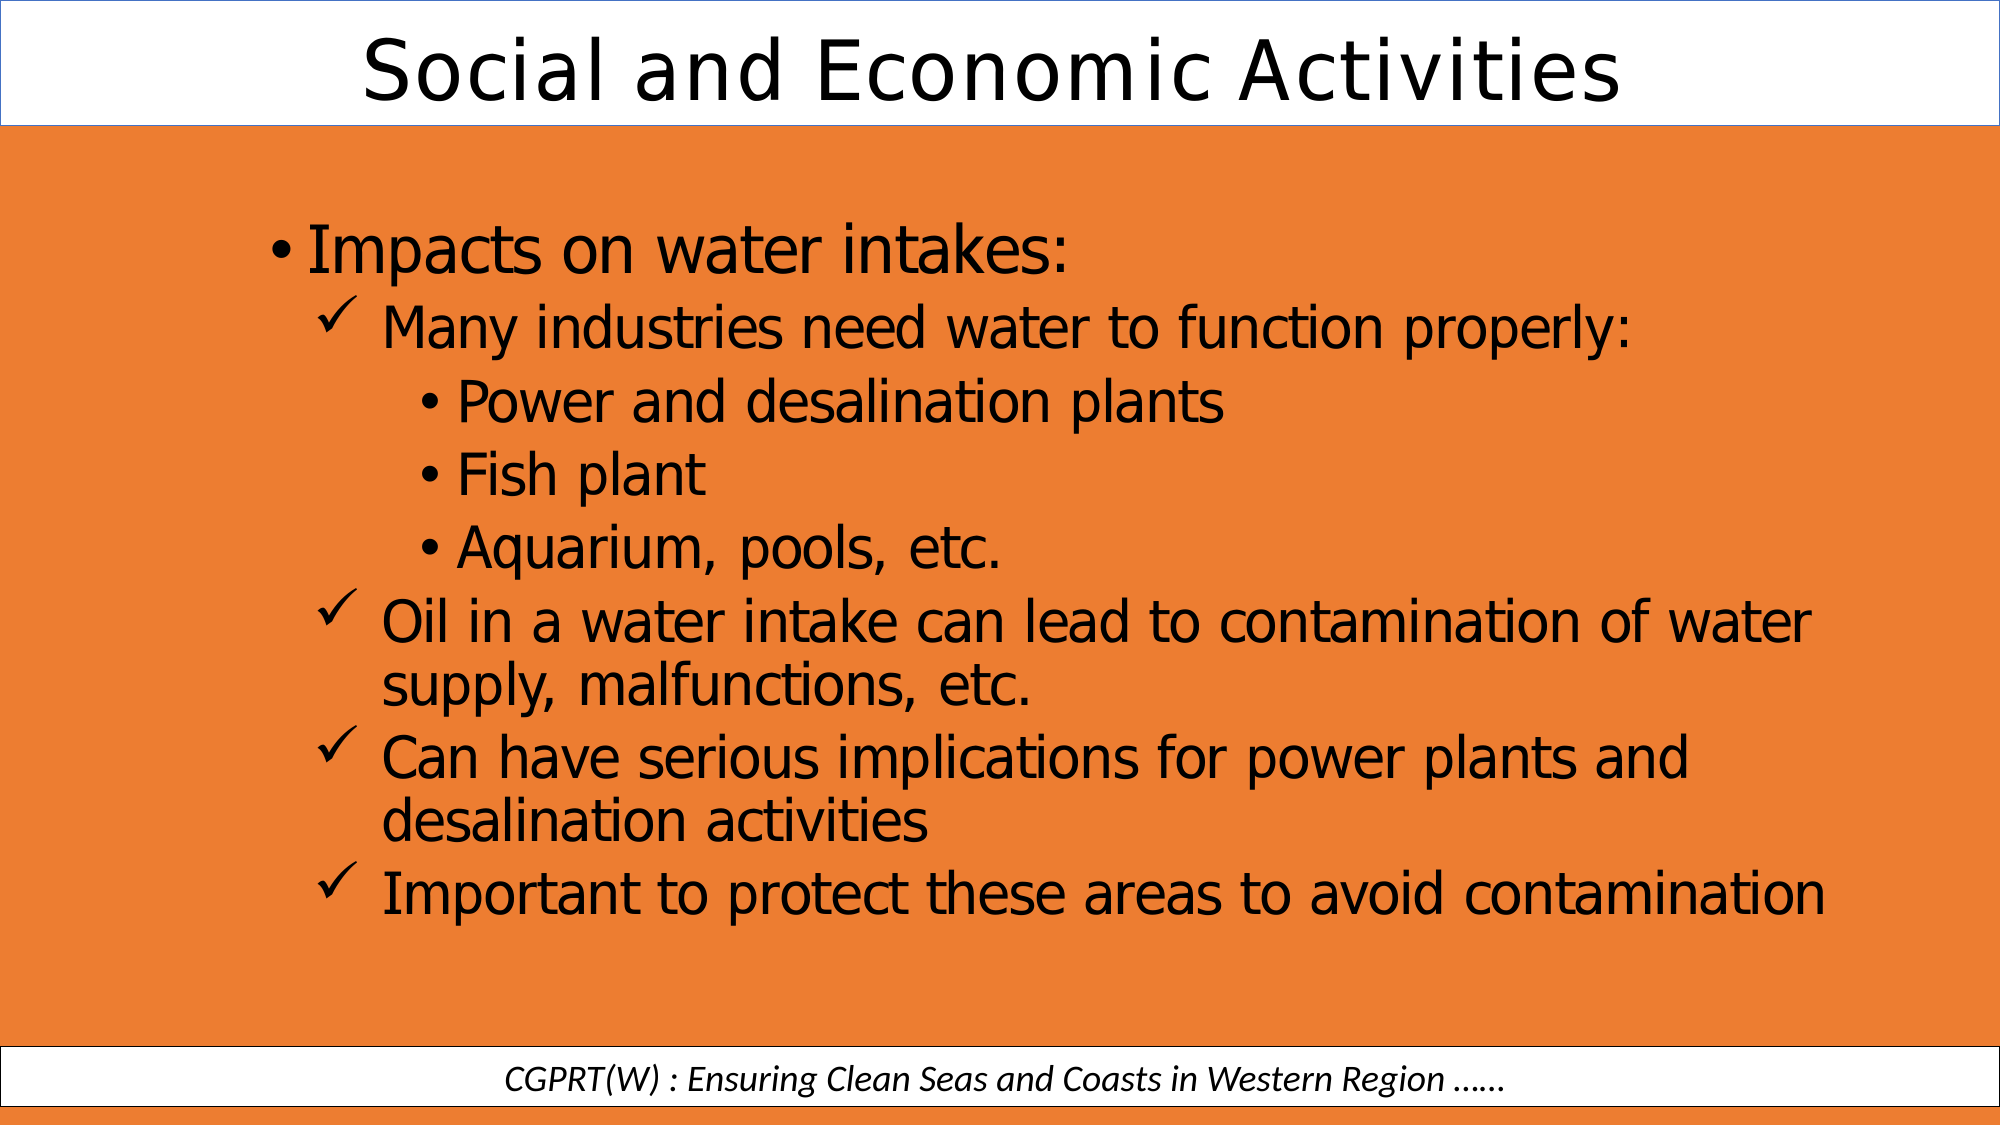

Social and Economic Activities
Impacts on water intakes:
Many industries need water to function properly:
Power and desalination plants
Fish plant
Aquarium, pools, etc.
Oil in a water intake can lead to contamination of water supply, malfunctions, etc.
Can have serious implications for power plants and desalination activities
Important to protect these areas to avoid contamination

 CGPRT(W) : Ensuring Clean Seas and Coasts in Western Region ……